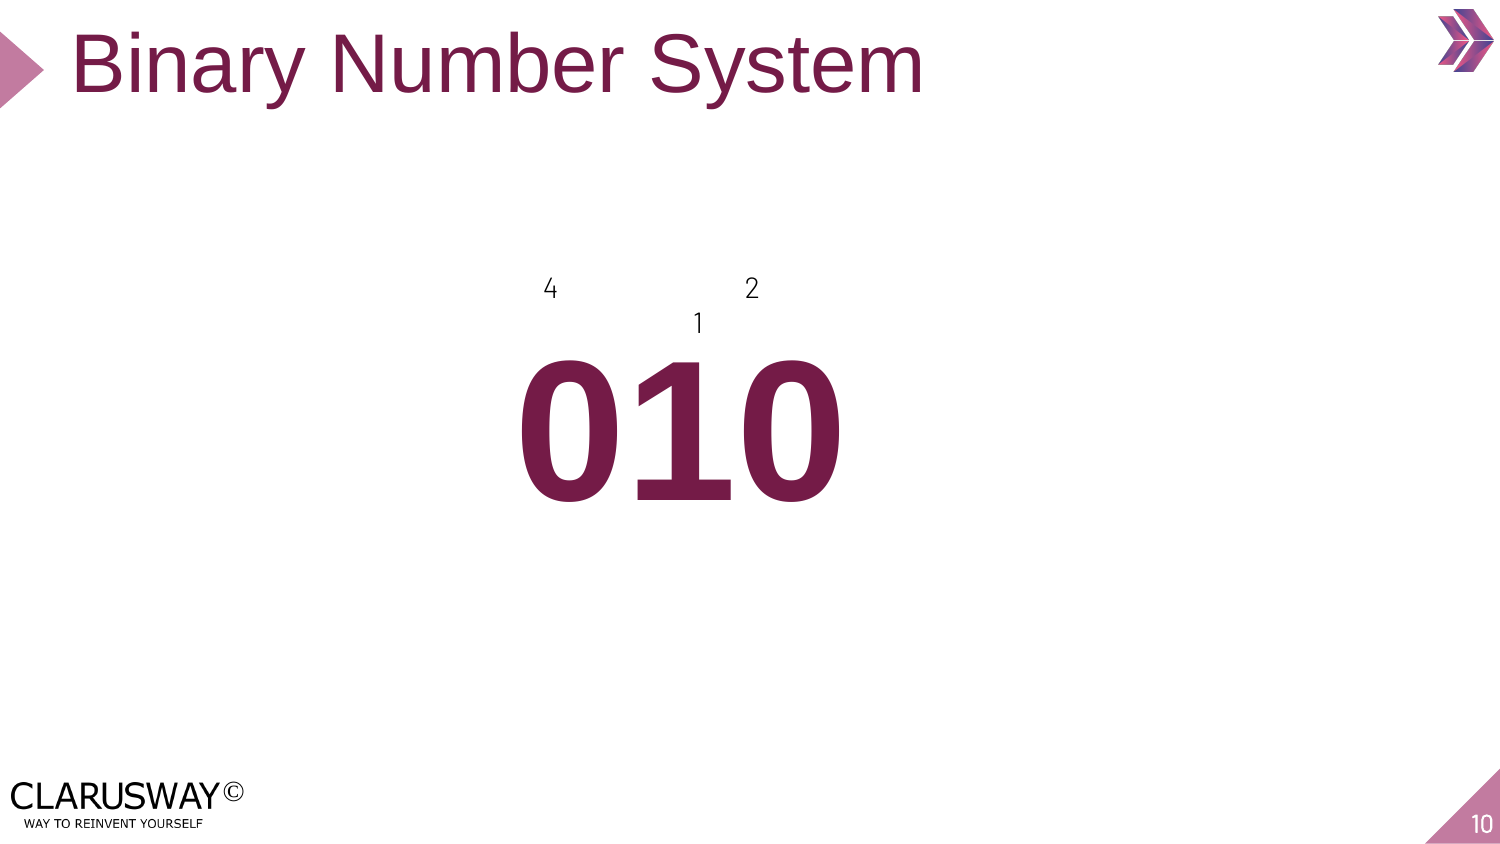

Binary Number System
4	         2     	1
010
10